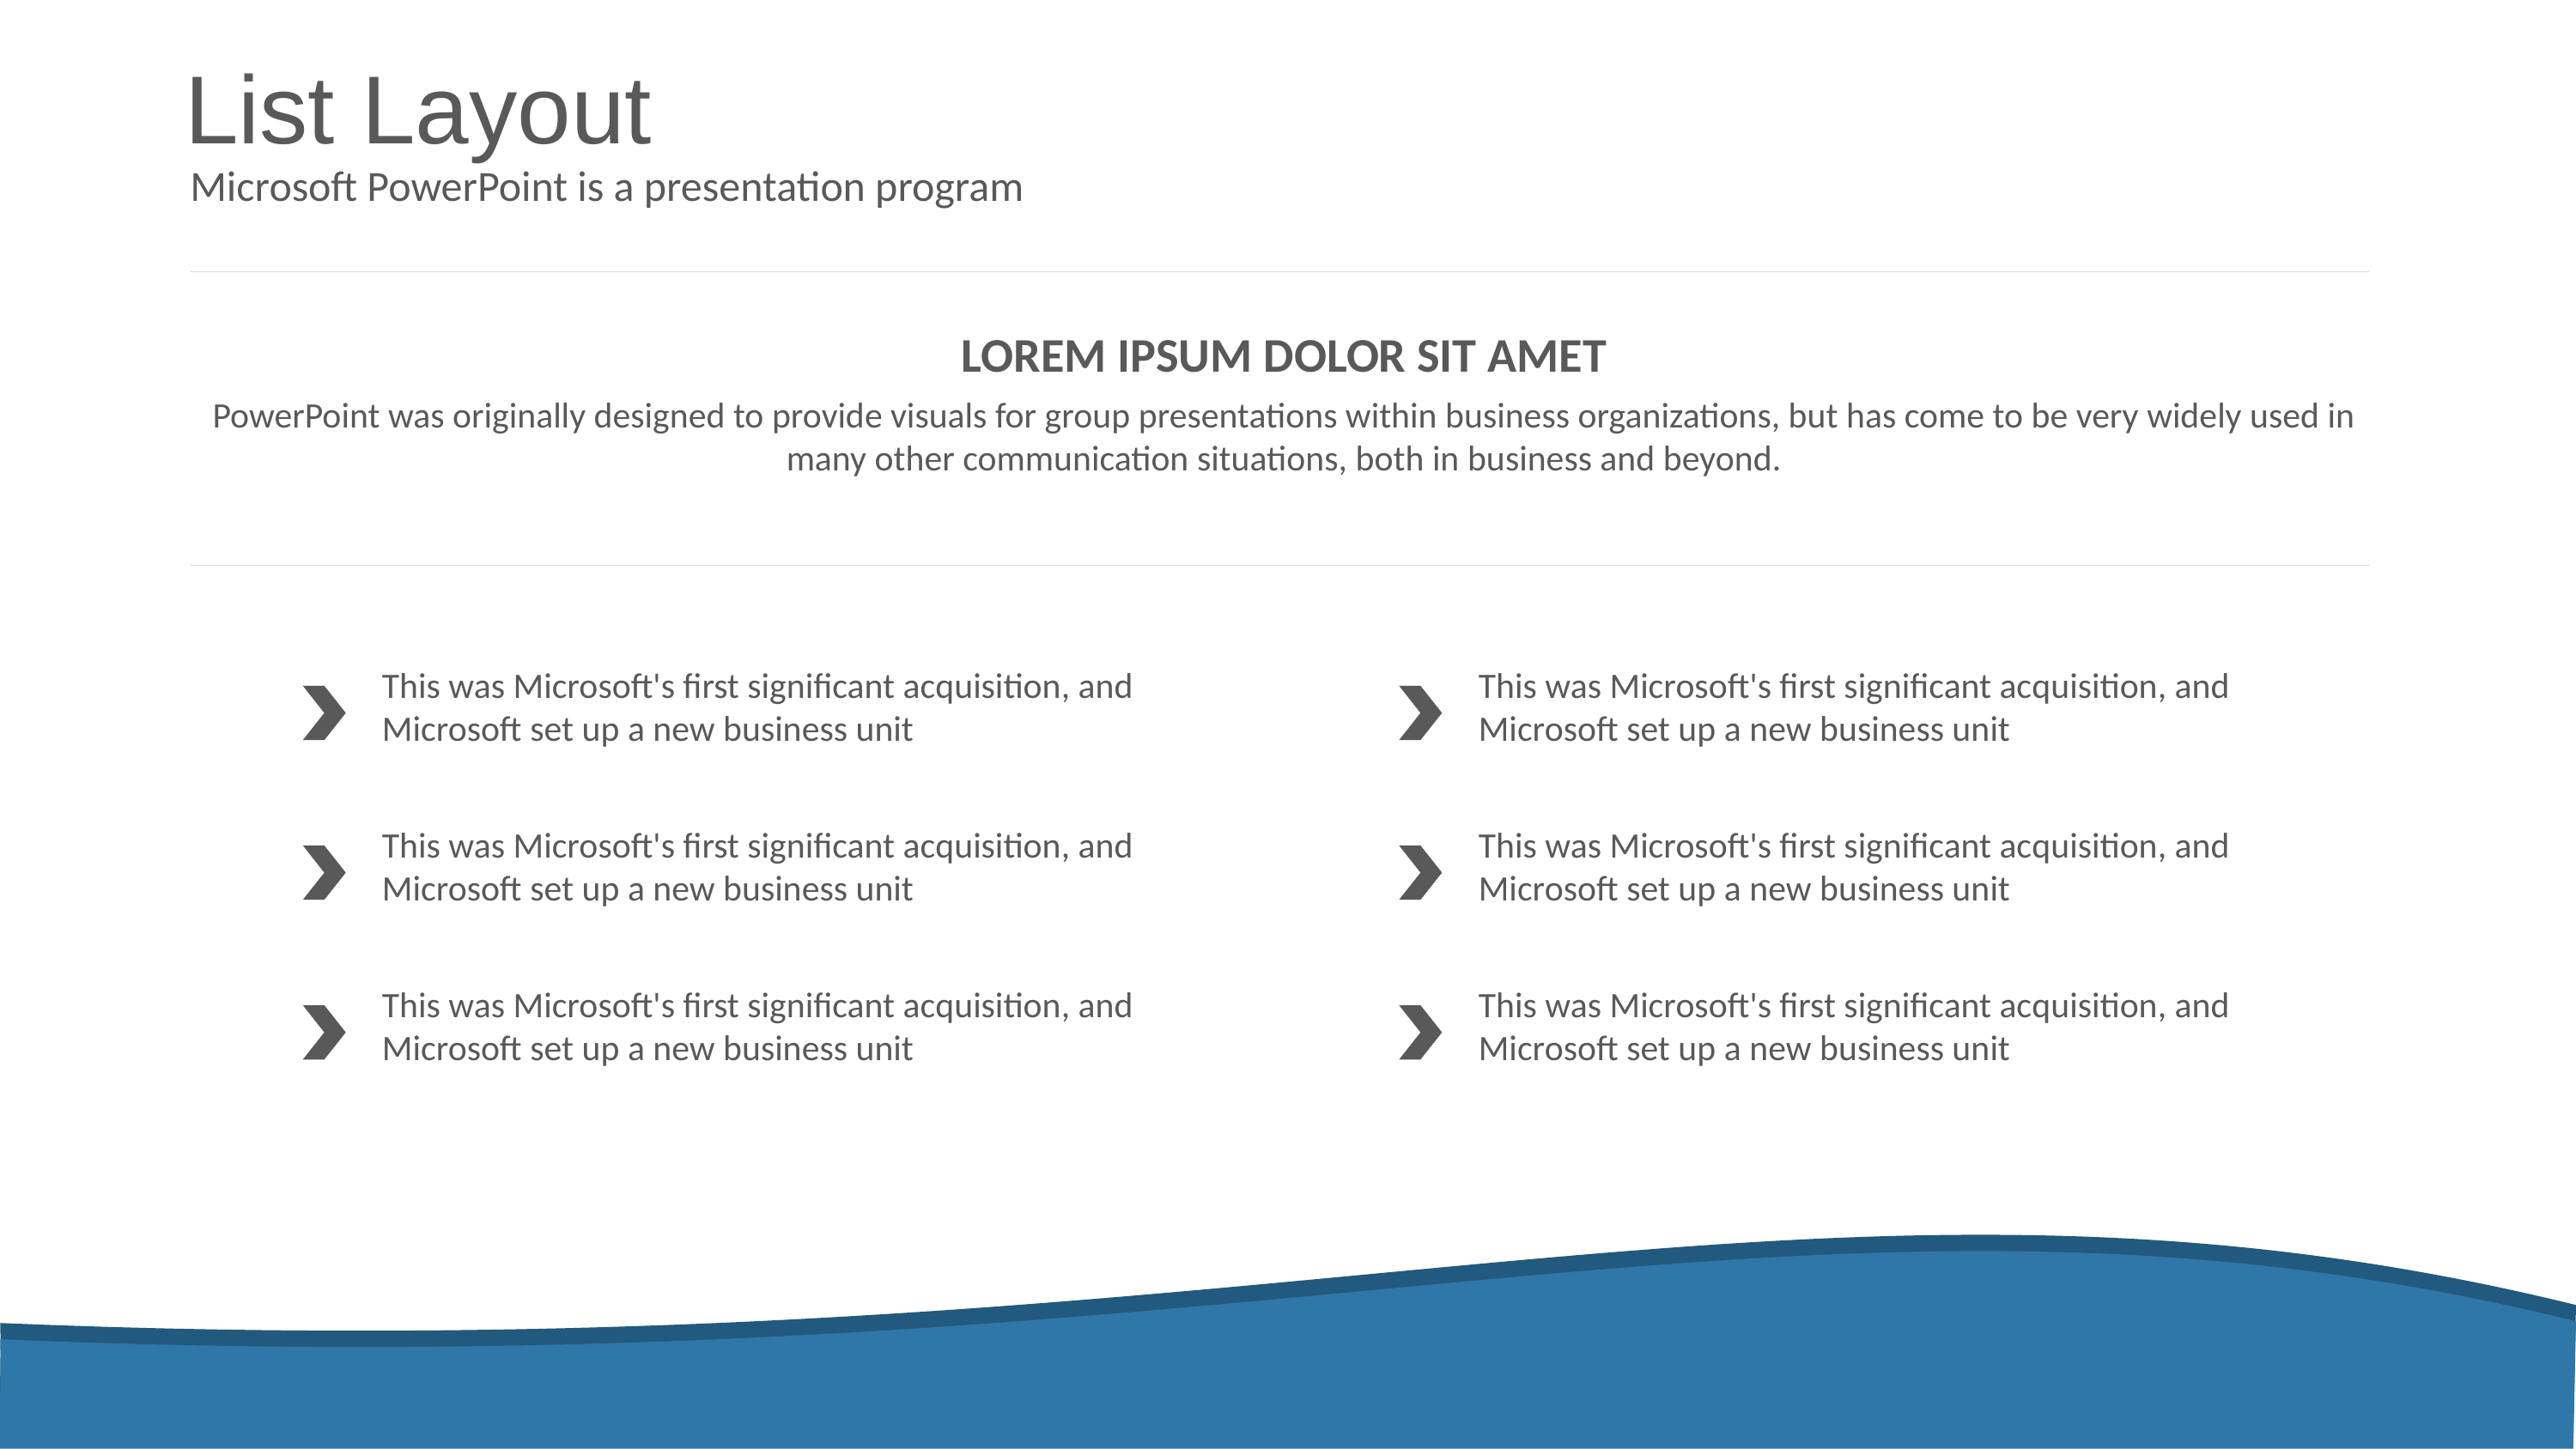

# List Layout
Microsoft PowerPoint is a presentation program
LOREM IPSUM DOLOR SIT AMET
PowerPoint was originally designed to provide visuals for group presentations within business organizations, but has come to be very widely used in many other communication situations, both in business and beyond.
This was Microsoft's first significant acquisition, and Microsoft set up a new business unit

This was Microsoft's first significant acquisition, and Microsoft set up a new business unit

This was Microsoft's first significant acquisition, and Microsoft set up a new business unit

This was Microsoft's first significant acquisition, and Microsoft set up a new business unit

This was Microsoft's first significant acquisition, and Microsoft set up a new business unit

This was Microsoft's first significant acquisition, and Microsoft set up a new business unit